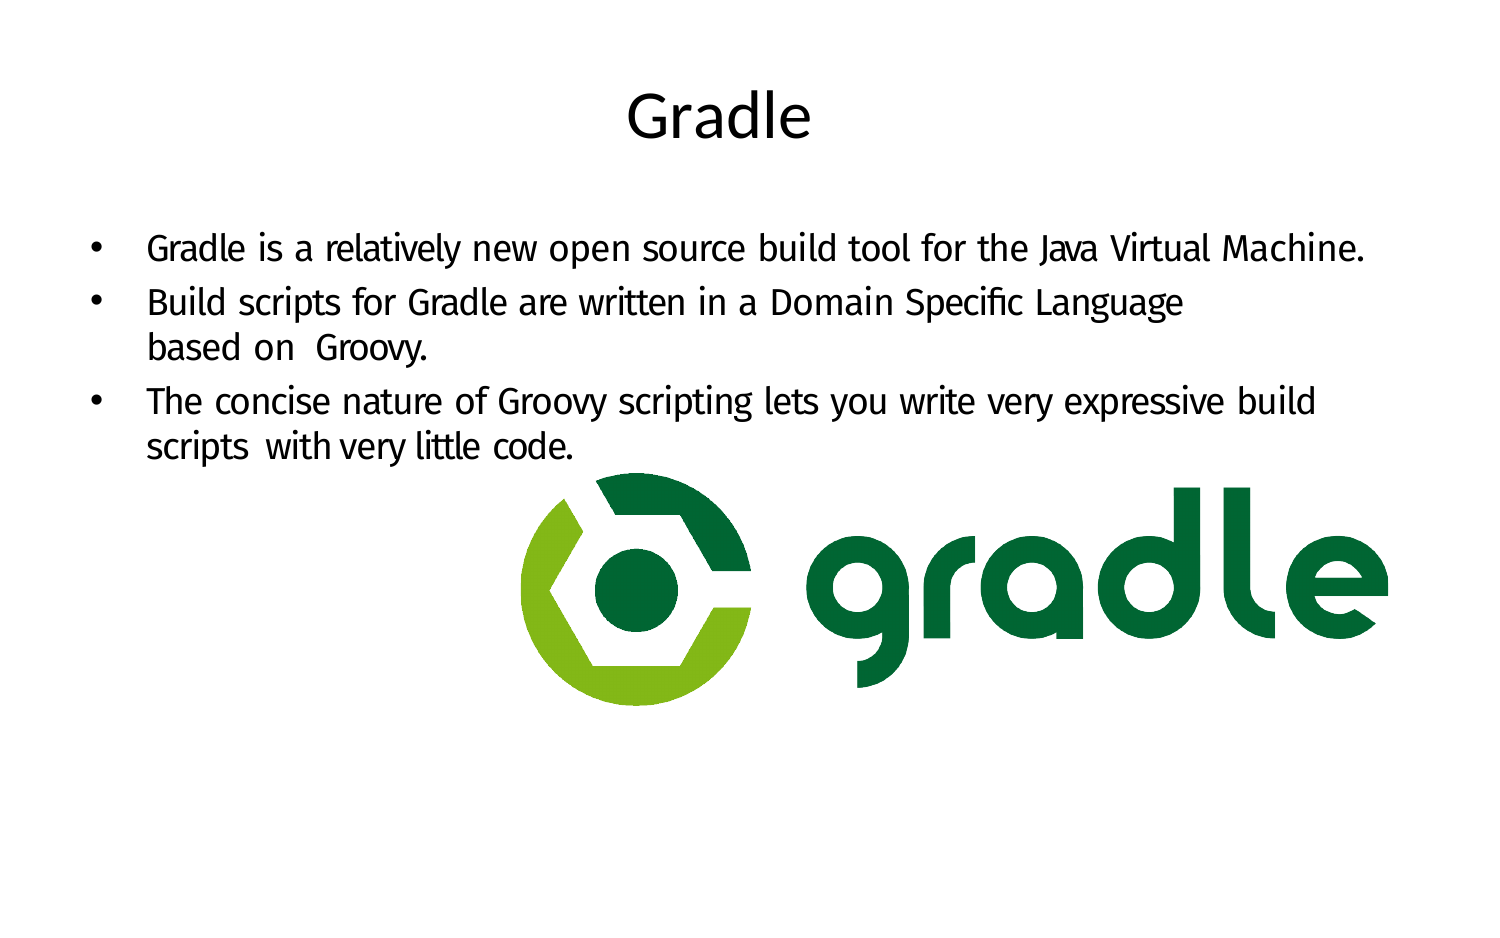

# Gradle
Gradle is a relatively new open source build tool for the Java Virtual Machine.
Build scripts for Gradle are written in a Domain Specific Language based on  Groovy.
The concise nature of Groovy scripting lets you write very expressive build scripts  with very little code.